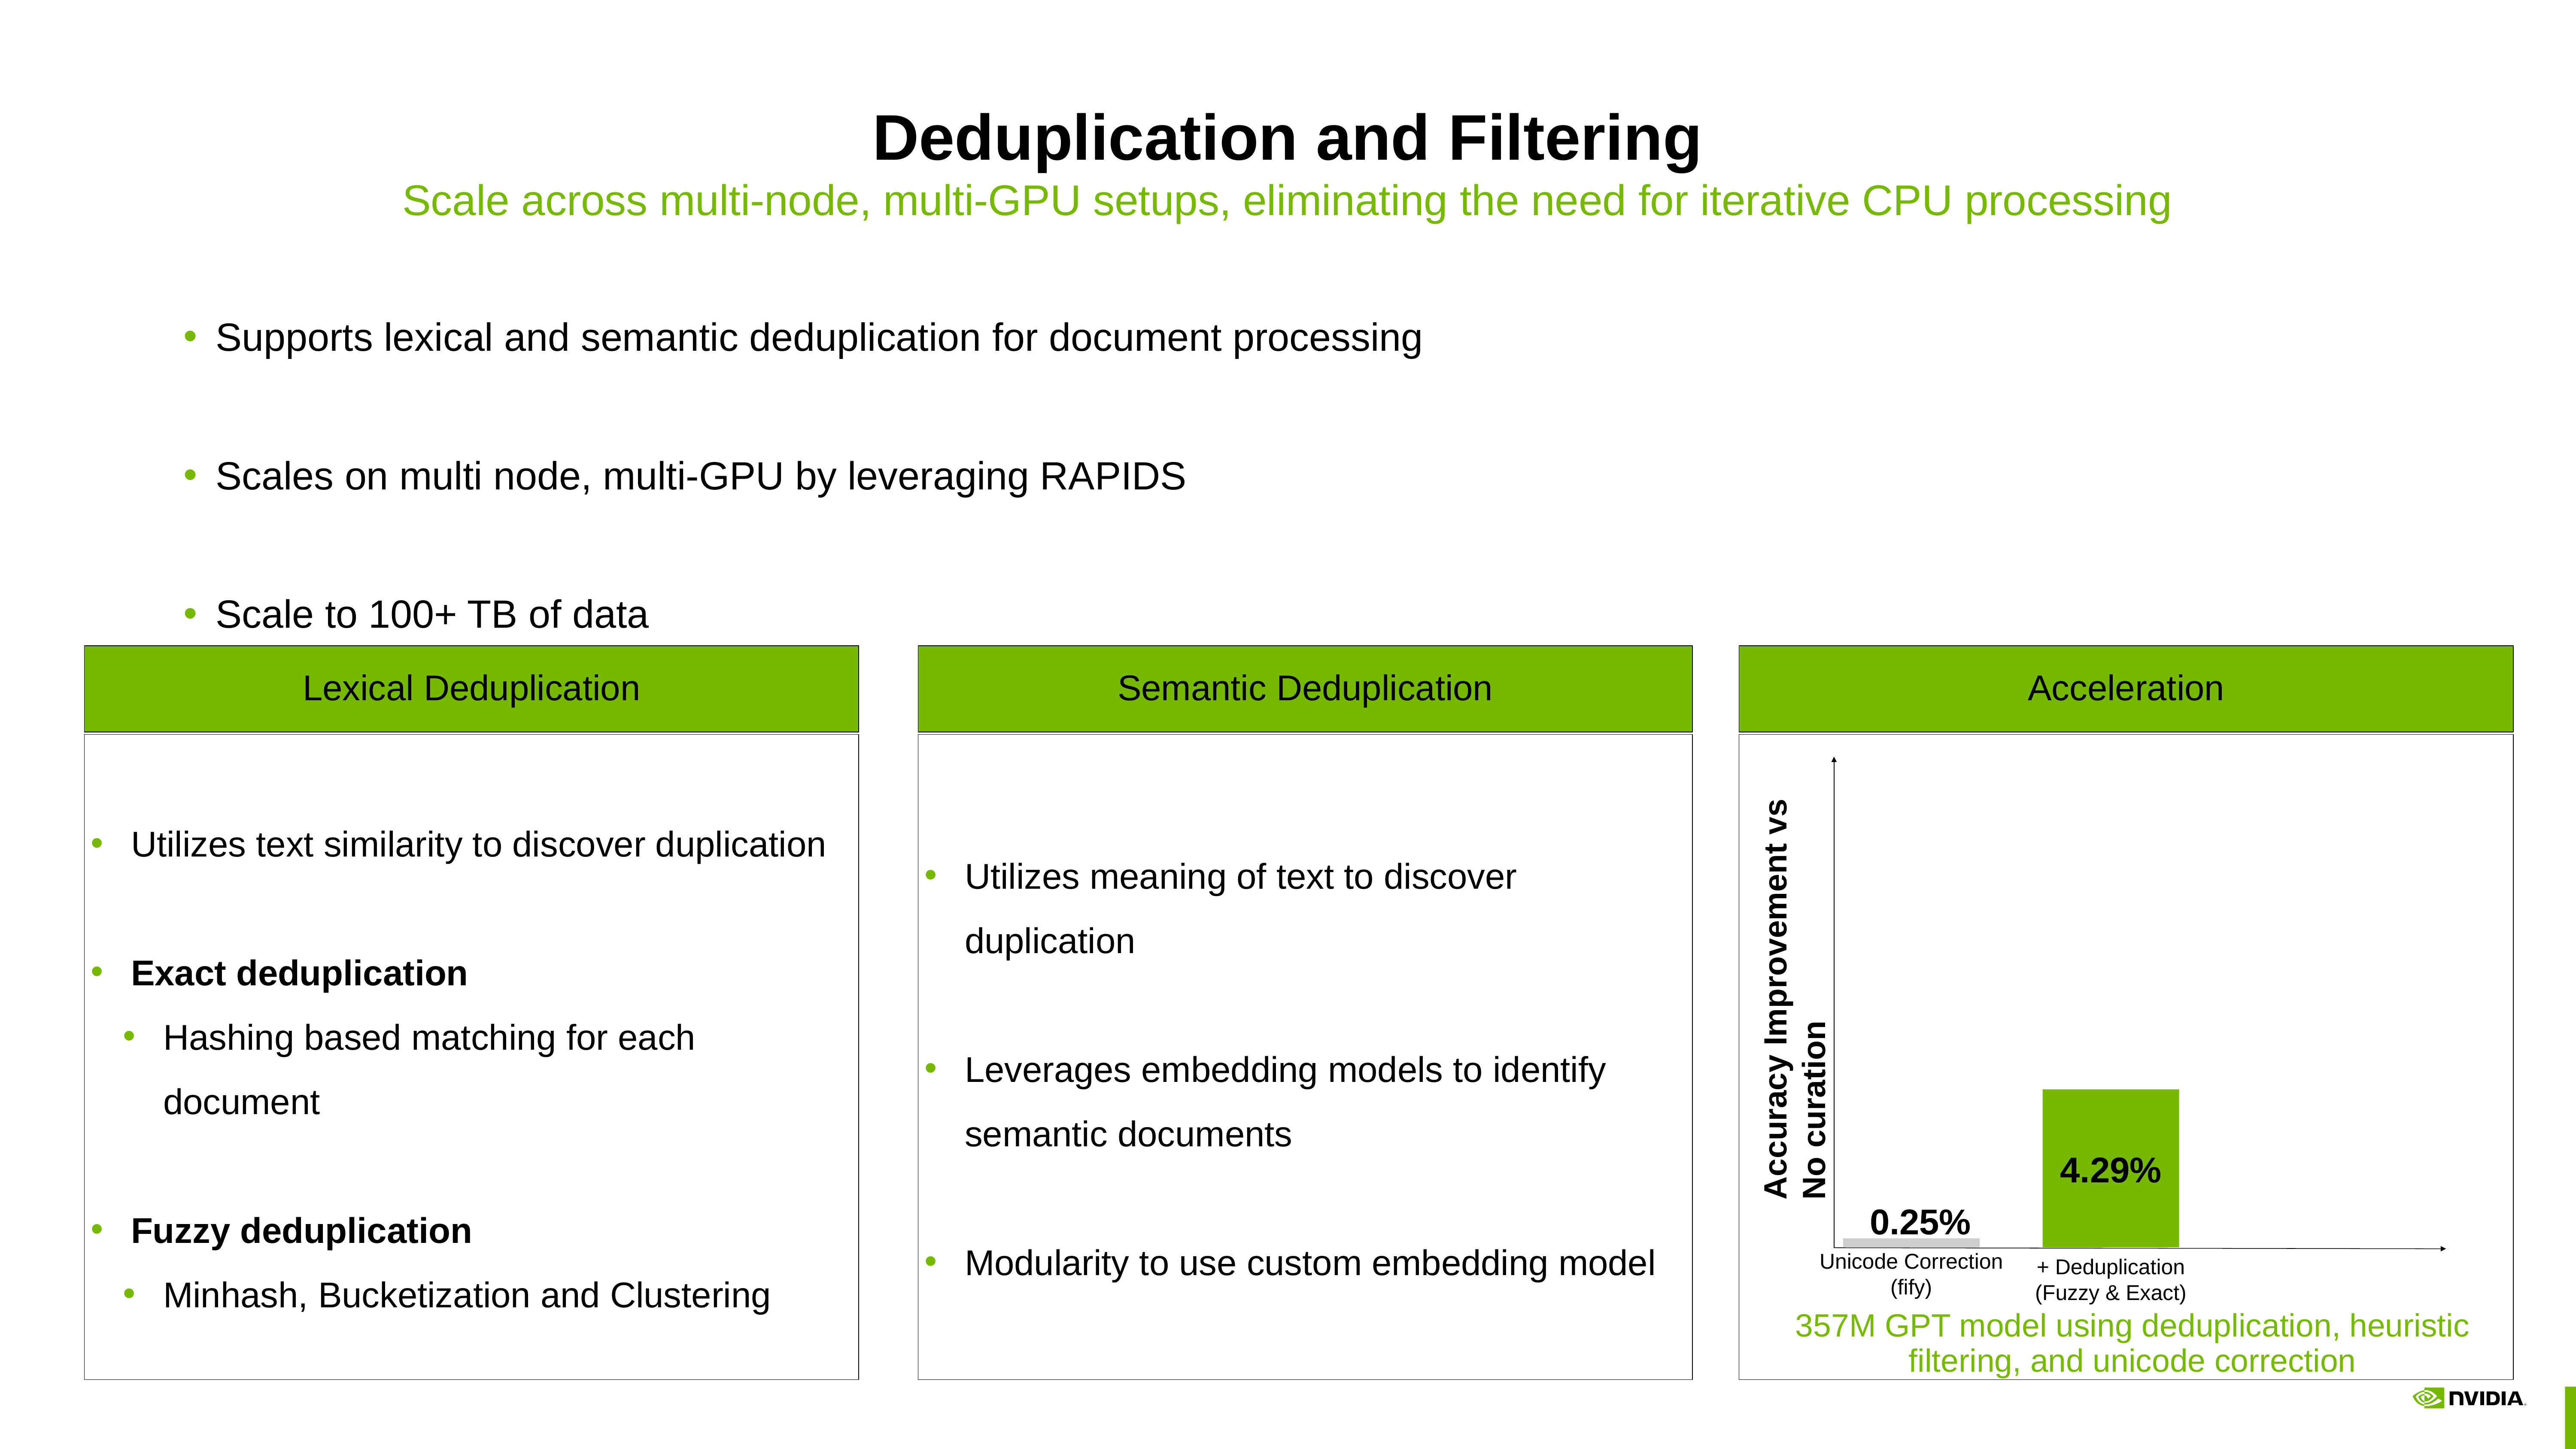

# Deduplication and Filtering
Scale across multi-node, multi-GPU setups, eliminating the need for iterative CPU processing
Supports lexical and semantic deduplication for document processing

Scales on multi node, multi-GPU by leveraging RAPIDS

Scale to 100+ TB of data

Lexical Deduplication
Utilizes text similarity to discover duplication

Exact deduplication
Hashing based matching for each document

Fuzzy deduplication
Minhash, Bucketization and Clustering
Semantic Deduplication
Utilizes meaning of text to discover duplication

Leverages embedding models to identify semantic documents

Modularity to use custom embedding model
Acceleration

Accuracy Improvement vs No curation
4.29%
0.25%

+ Deduplication (Fuzzy & Exact)
Unicode Correction (fify)
357M GPT model using deduplication, heuristic filtering, and unicode correction